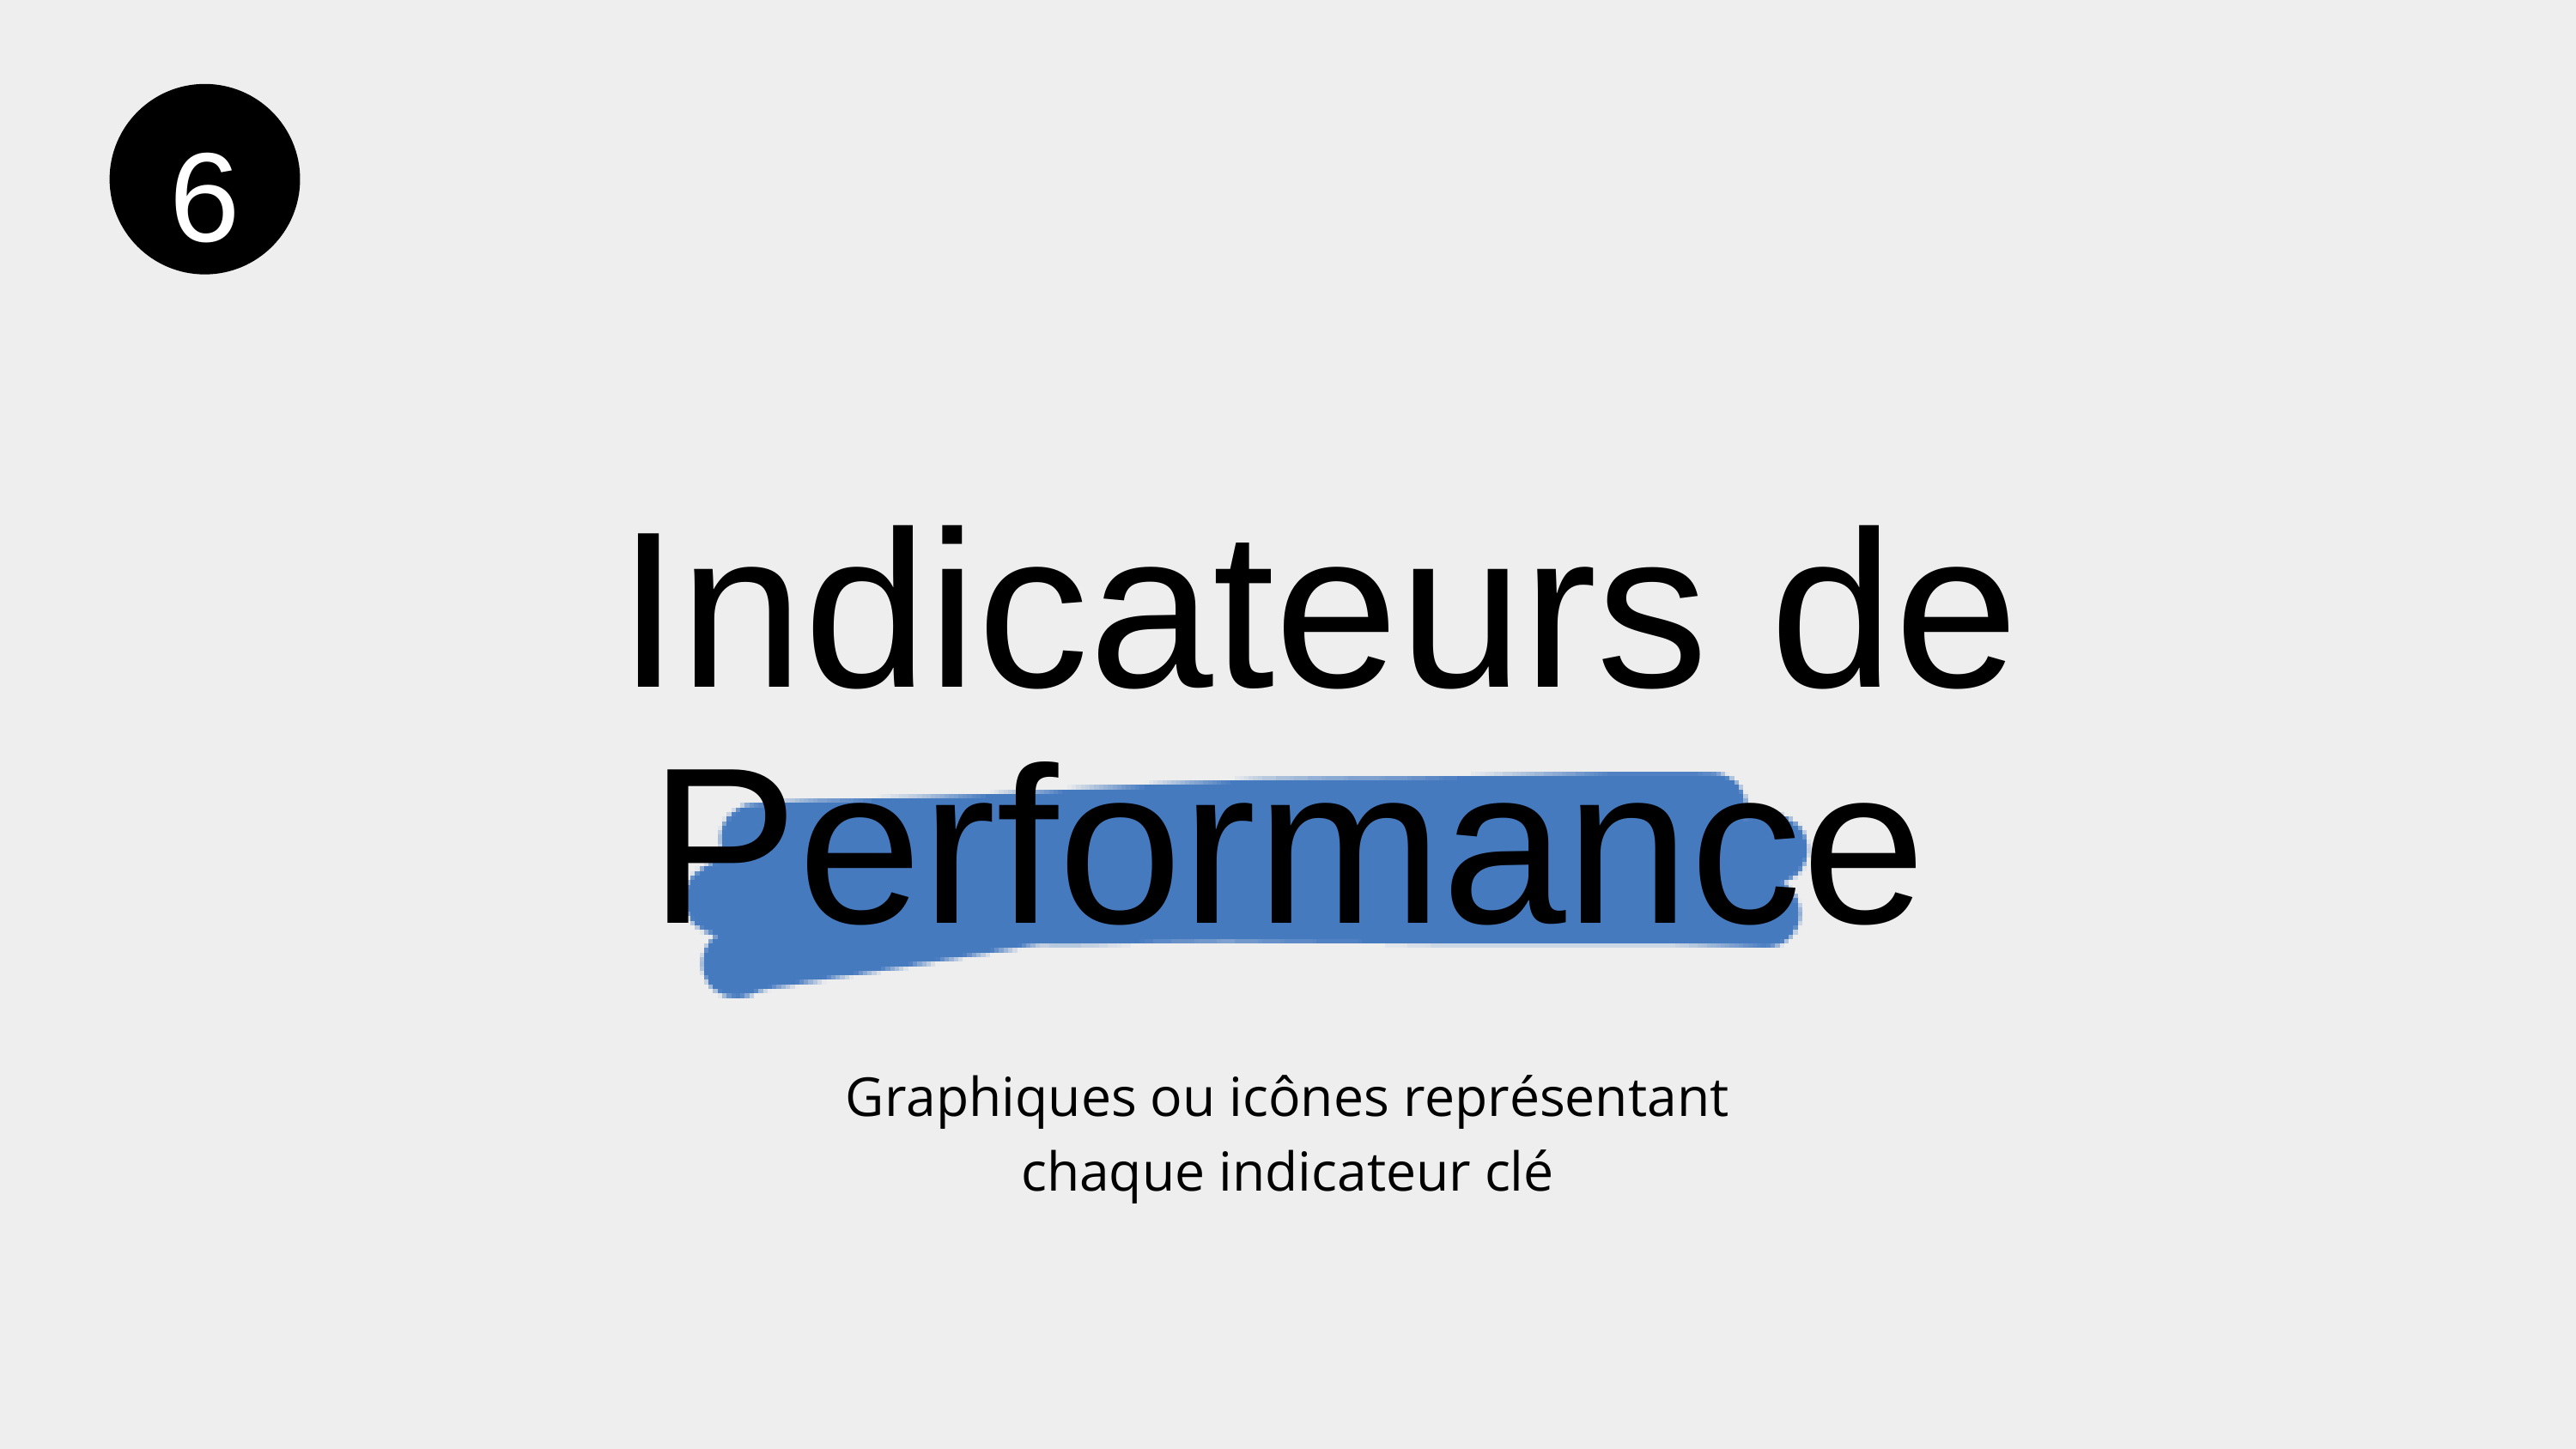

6
 Indicateurs de Performance

Graphiques ou icônes représentant chaque indicateur clé